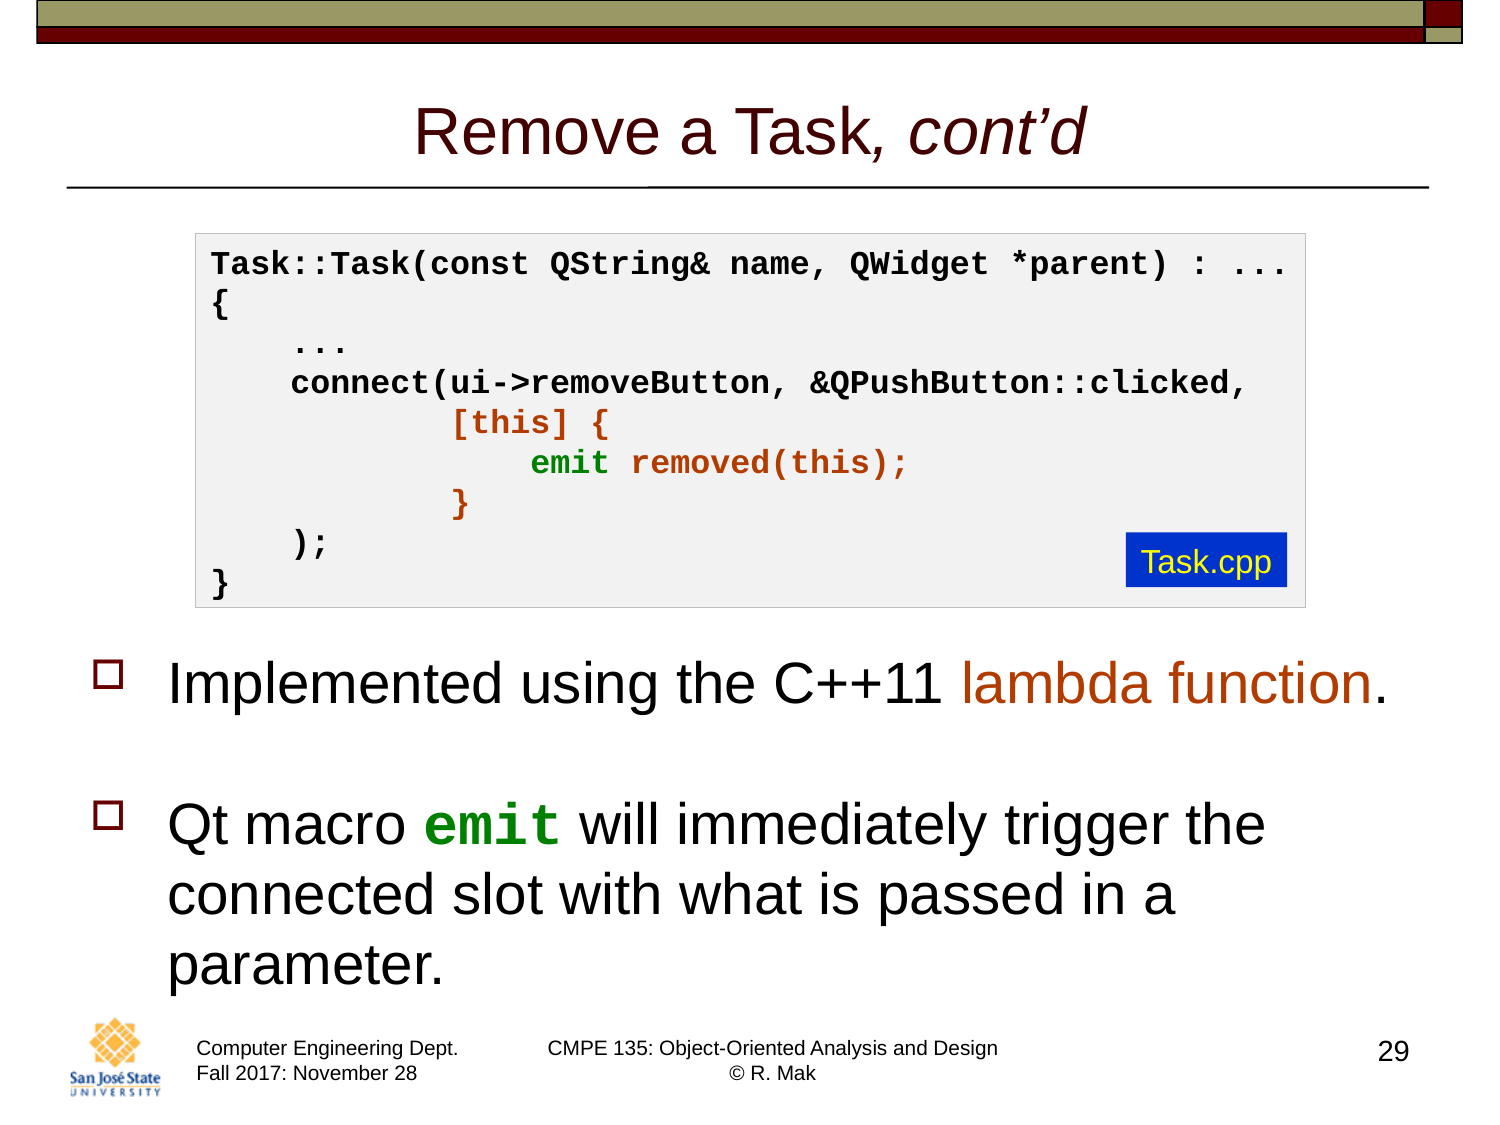

# Remove a Task, cont’d
Task::Task(const QString& name, QWidget *parent) : ...
{
    ...
    connect(ui->removeButton, &QPushButton::clicked,
            [this] {
                emit removed(this);
            }
    );
}
Task.cpp
Implemented using the C++11 lambda function.

Qt macro emit will immediately trigger the connected slot with what is passed in a parameter.
29